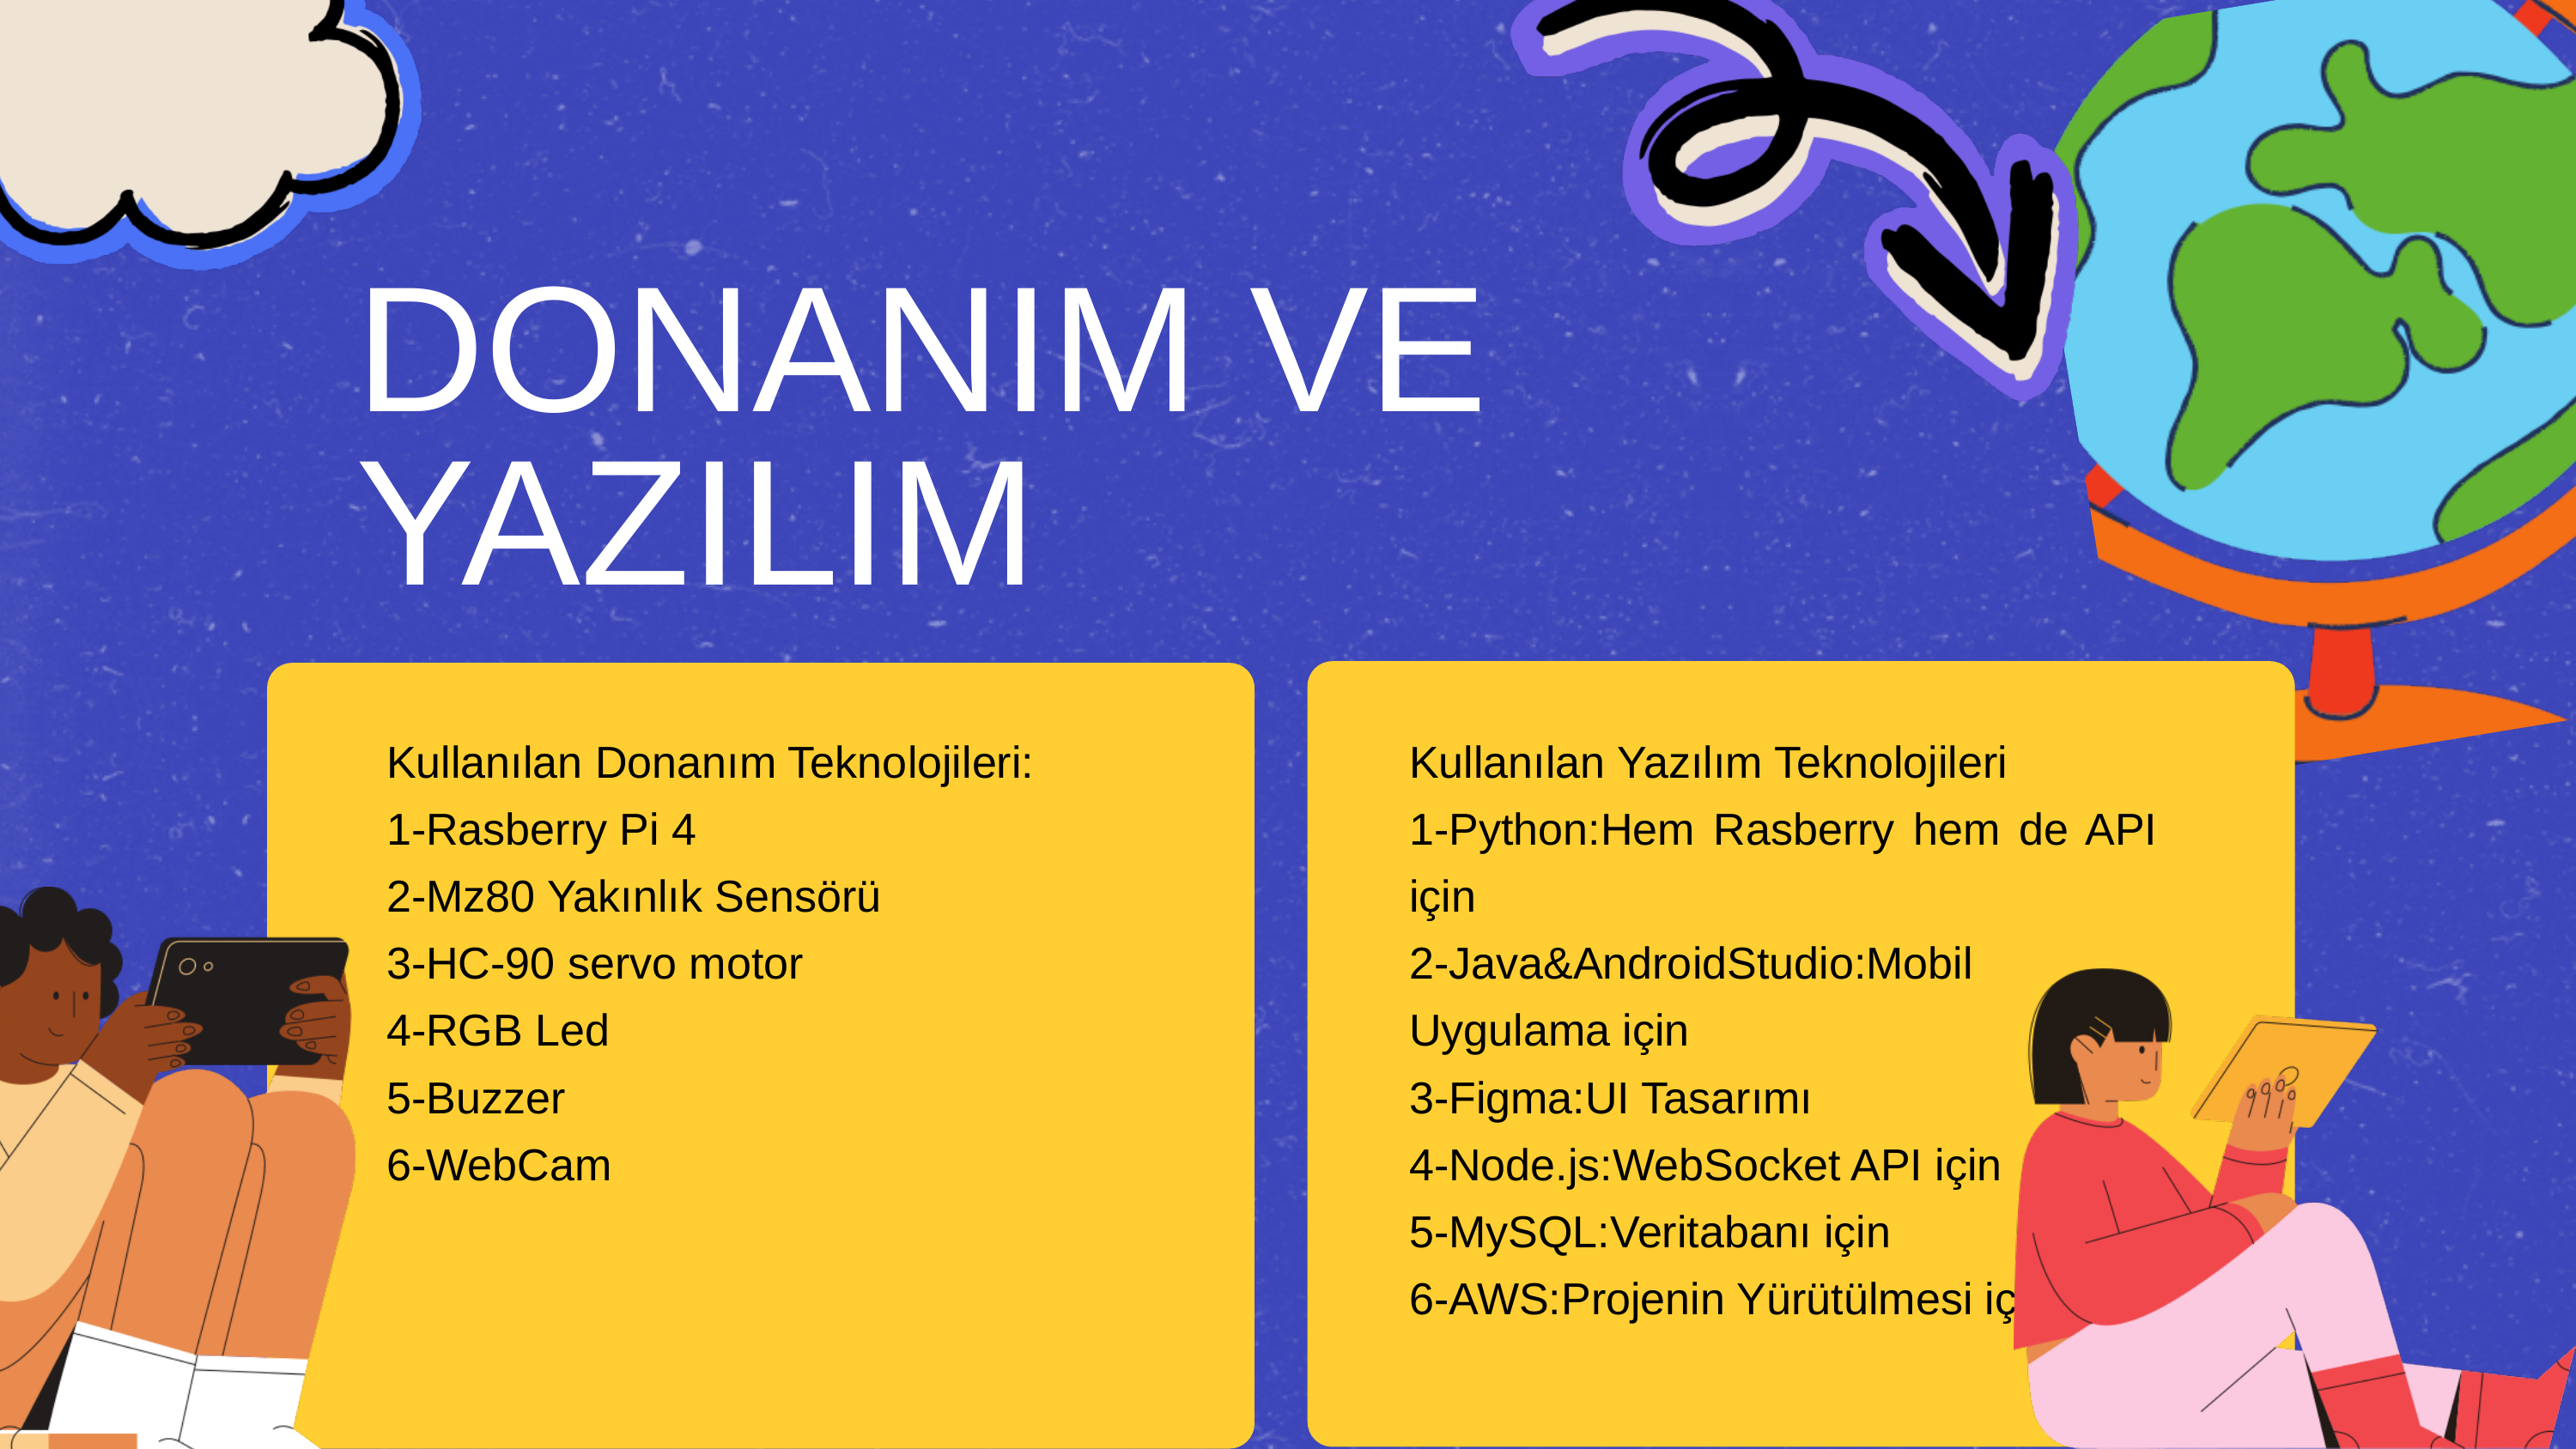

DONANIM VE YAZILIM

Kullanılan Yazılım Teknolojileri
1-Python:Hem Rasberry hem de API için
2-Java&AndroidStudio:Mobil Uygulama için
3-Figma:UI Tasarımı
4-Node.js:WebSocket API için
5-MySQL:Veritabanı için
6-AWS:Projenin Yürütülmesi için

Kullanılan Donanım Teknolojileri:
1-Rasberry Pi 4
2-Mz80 Yakınlık Sensörü
3-HC-90 servo motor
4-RGB Led
5-Buzzer
6-WebCam